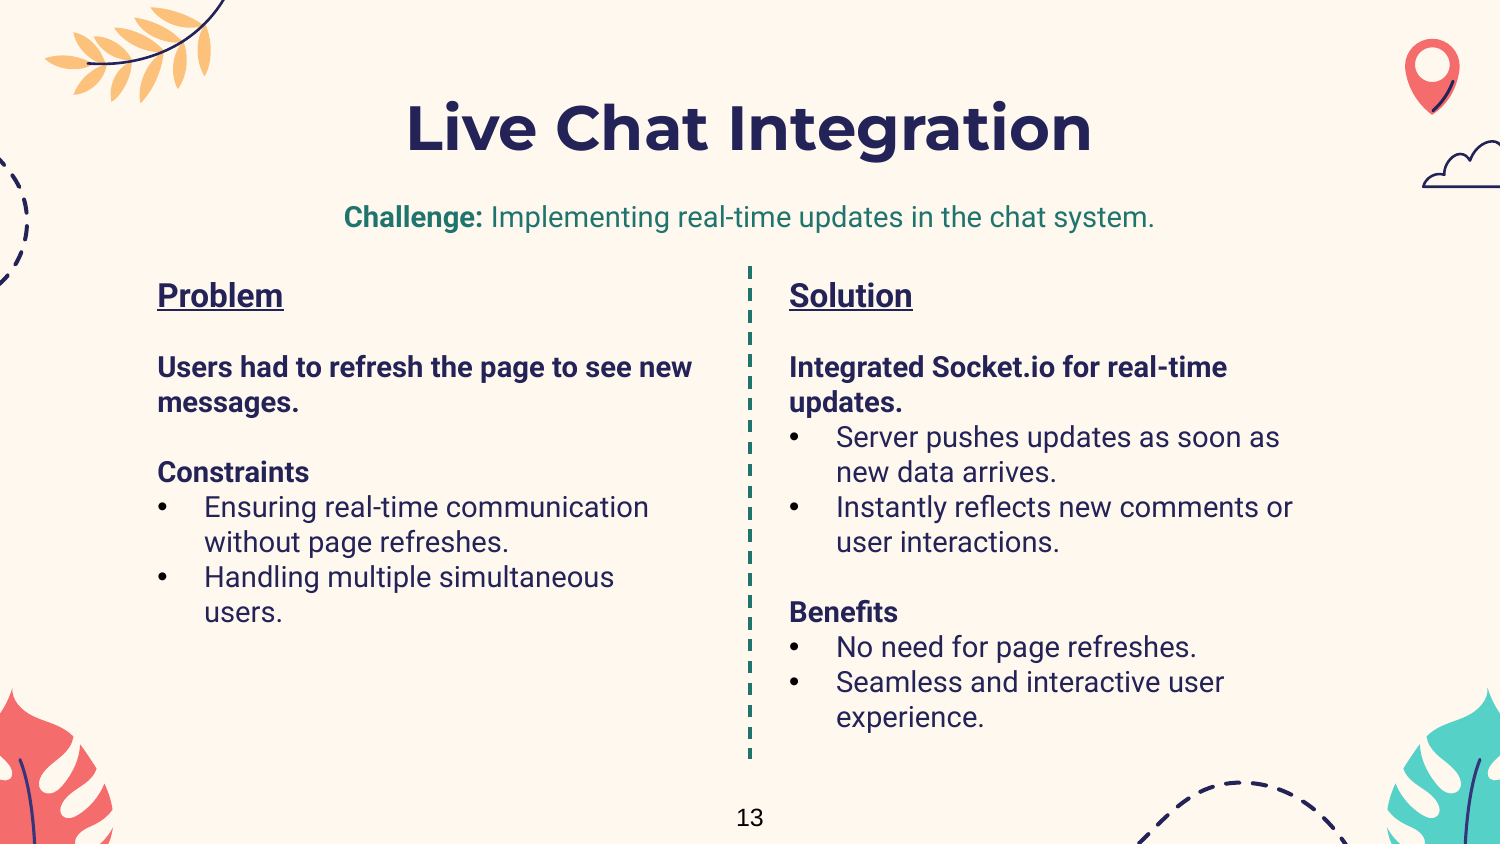

# Live Chat Integration
Challenge: Implementing real-time updates in the chat system.
Problem

Users had to refresh the page to see new messages.

Constraints
Ensuring real-time communication without page refreshes.
Handling multiple simultaneous users.
Solution

Integrated Socket.io for real-time updates.
Server pushes updates as soon as new data arrives.
Instantly reflects new comments or user interactions.

Benefits
No need for page refreshes.
Seamless and interactive user experience.